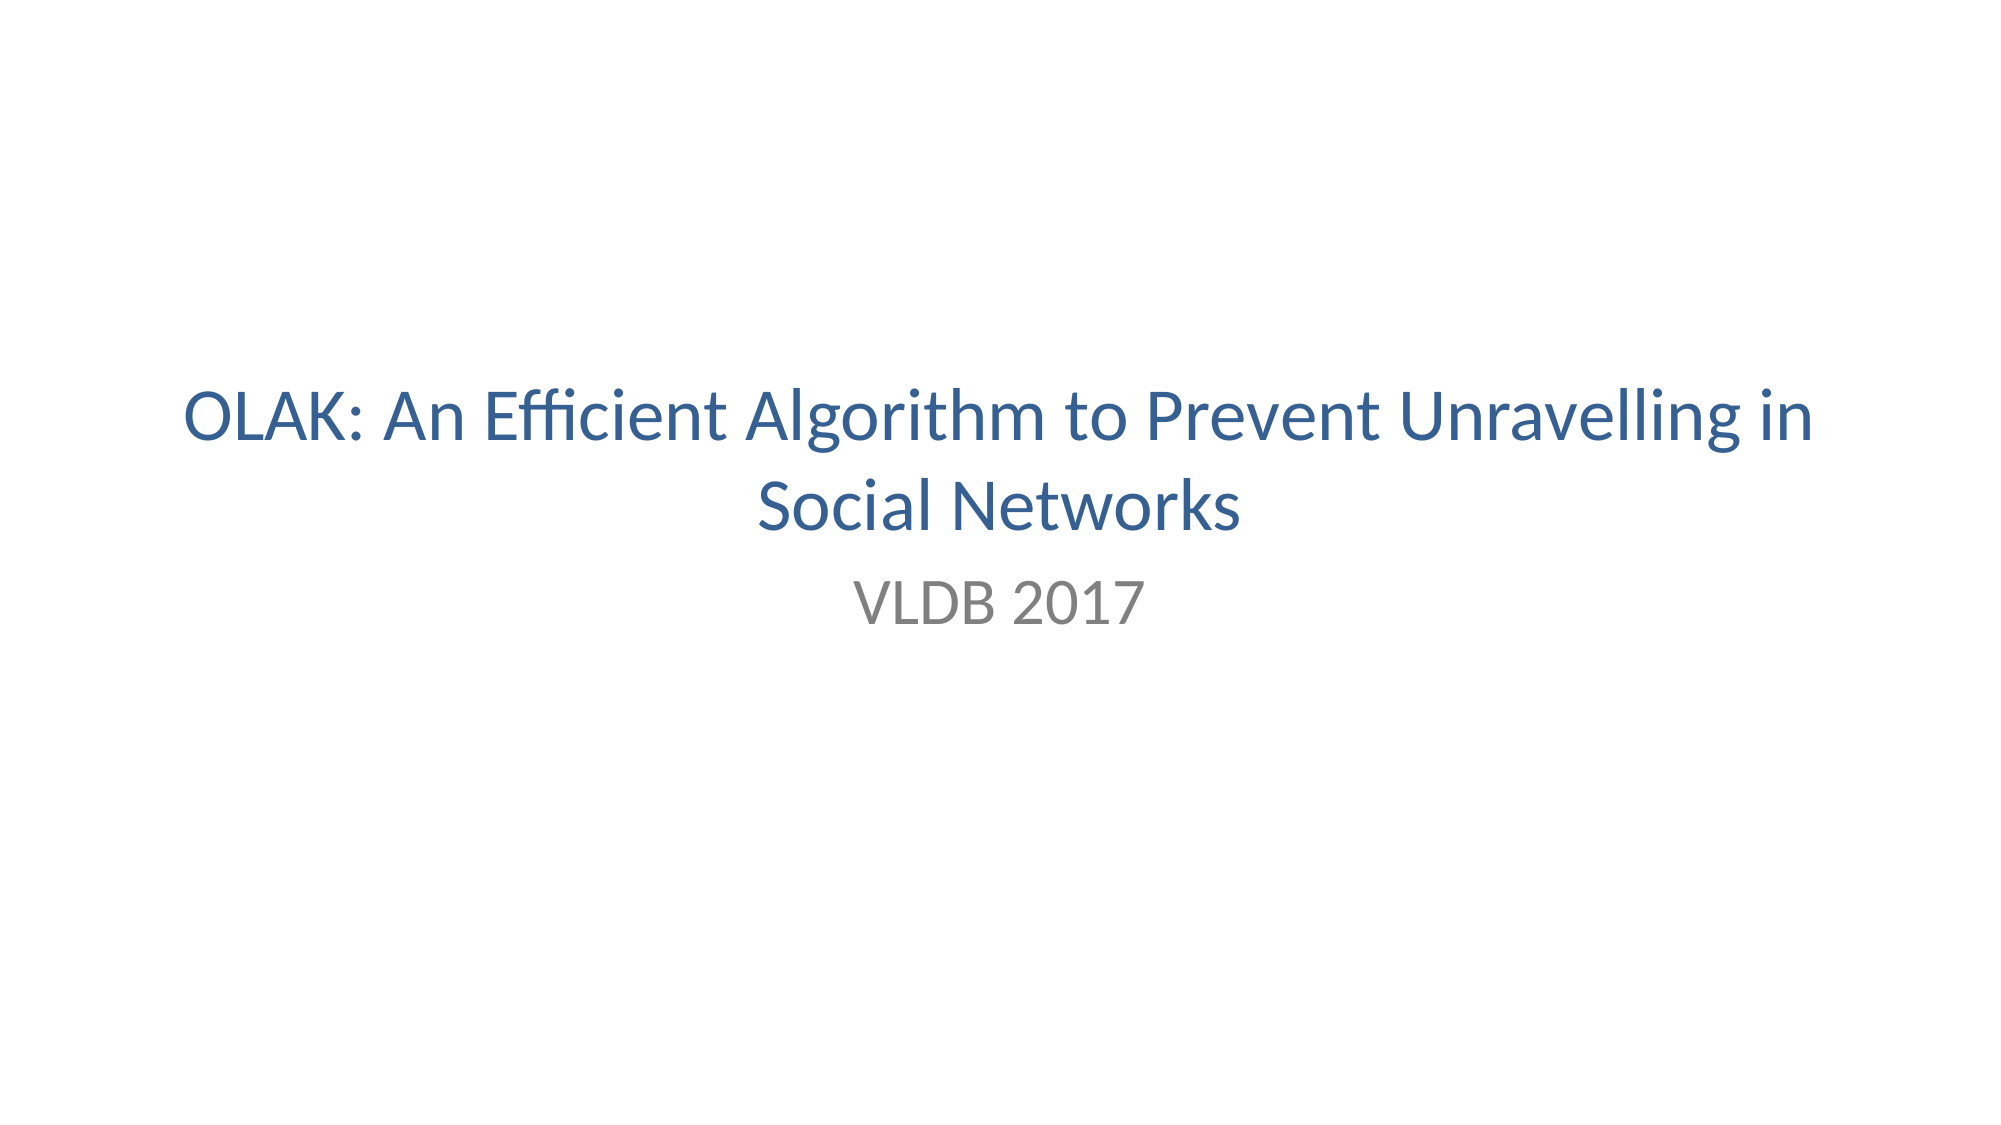

OLAK: An Efficient Algorithm to Prevent Unravelling in Social Networks
VLDB 2017